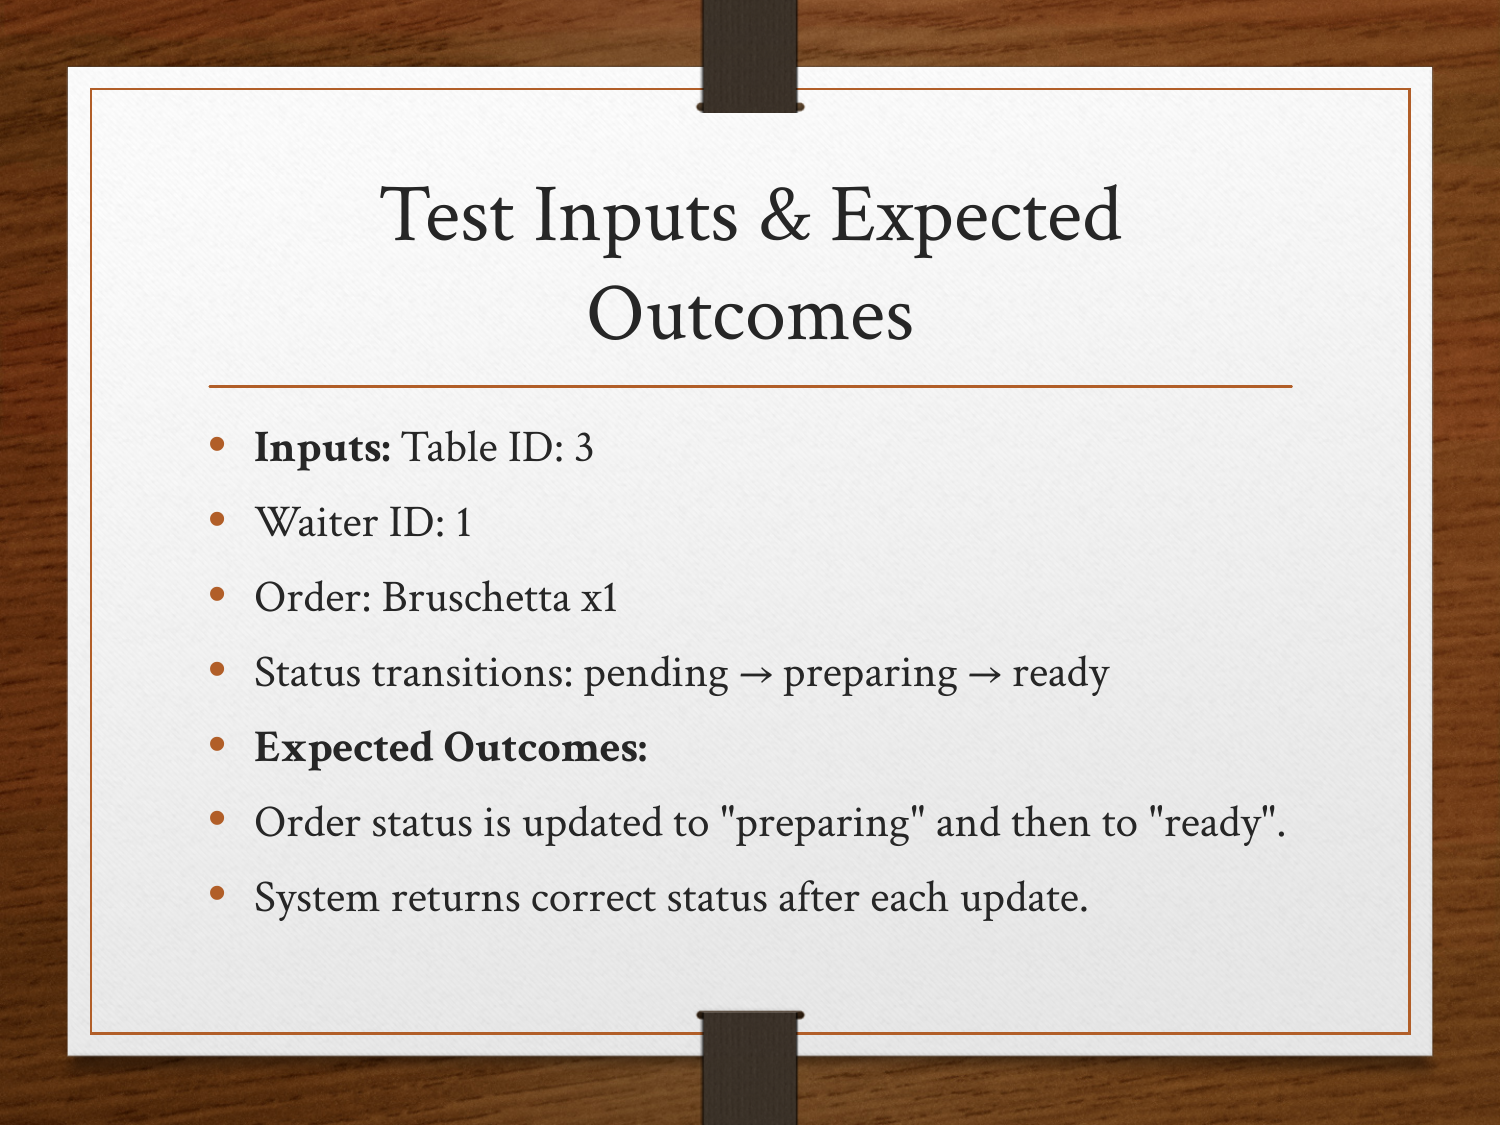

# Test Inputs & Expected Outcomes
Inputs: Table ID: 3
Waiter ID: 1
Order: Bruschetta x1
Status transitions: pending → preparing → ready
Expected Outcomes:
Order status is updated to "preparing" and then to "ready".
System returns correct status after each update.